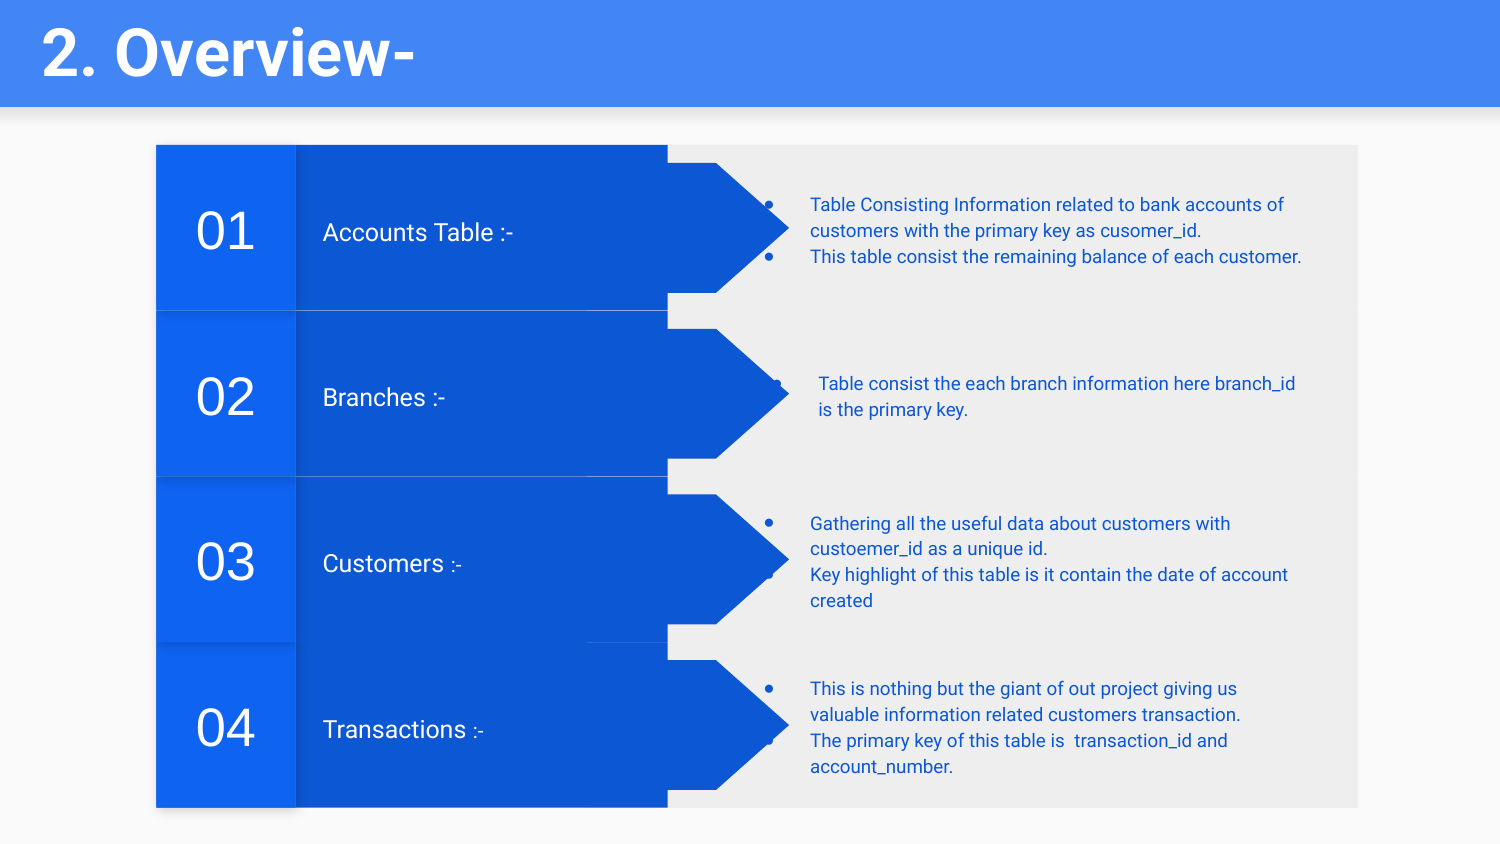

# 2. Overview-

01

Table Consisting Information related to bank accounts of customers with the primary key as cusomer_id.
This table consist the remaining balance of each customer.
Accounts Table :-

02

Table consist the each branch information here branch_id is the primary key.
Branches :-

03

Gathering all the useful data about customers with custoemer_id as a unique id.
Key highlight of this table is it contain the date of account created
Customers :-

04

This is nothing but the giant of out project giving us valuable information related customers transaction.
The primary key of this table is  transaction_id and account_number.
Transactions :-